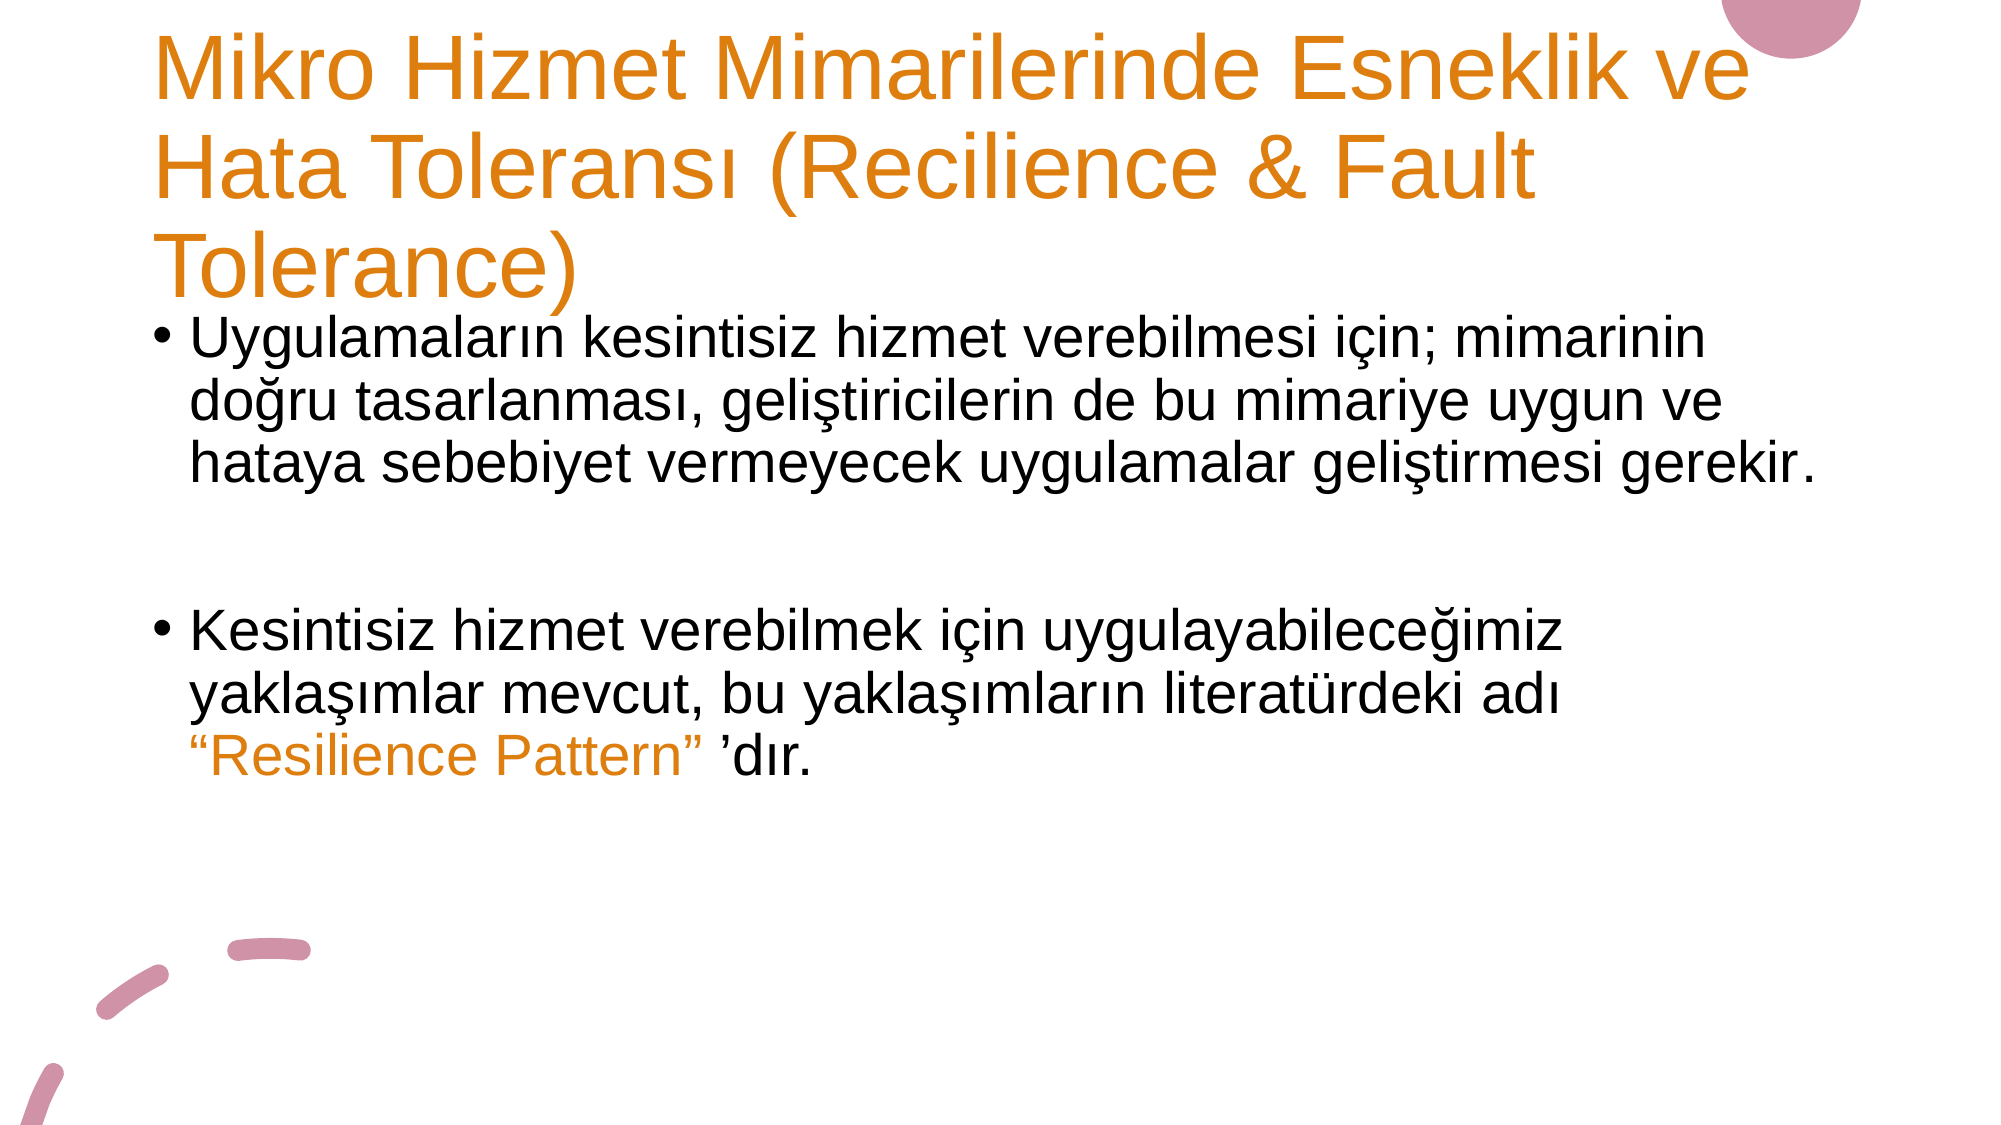

# Mikro Hizmet Mimarilerinde Esneklik ve Hata Toleransı (Recilience & Fault Tolerance)
Uygulamaların kesintisiz hizmet verebilmesi için; mimarinin doğru tasarlanması, geliştiricilerin de bu mimariye uygun ve hataya sebebiyet vermeyecek uygulamalar geliştirmesi gerekir.

Kesintisiz hizmet verebilmek için uygulayabileceğimiz yaklaşımlar mevcut, bu yaklaşımların literatürdeki adı “Resilience Pattern” ’dır.